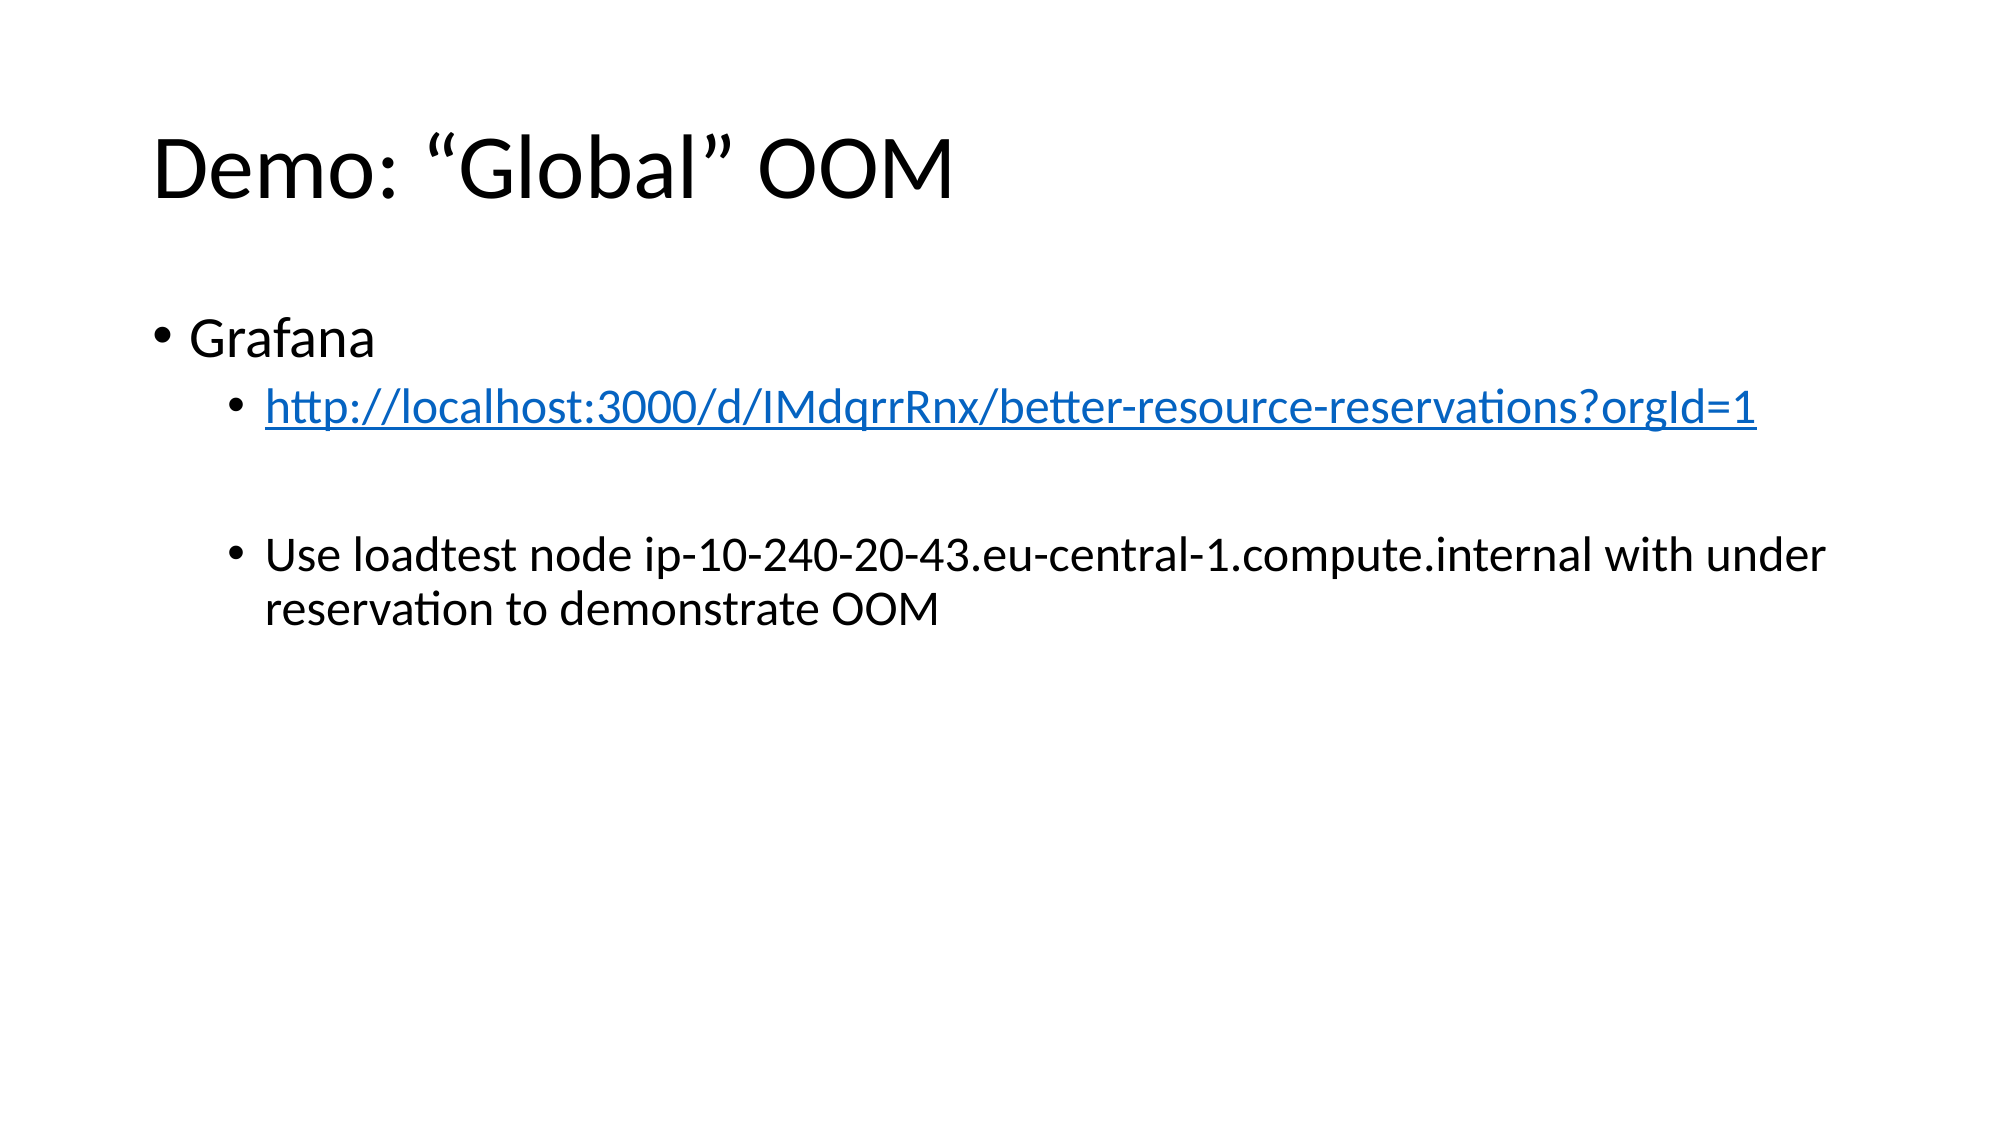

# Demo: “Global” OOM
Grafana
http://localhost:3000/d/IMdqrrRnx/better-resource-reservations?orgId=1

Use loadtest node ip-10-240-20-43.eu-central-1.compute.internal with under reservation to demonstrate OOM